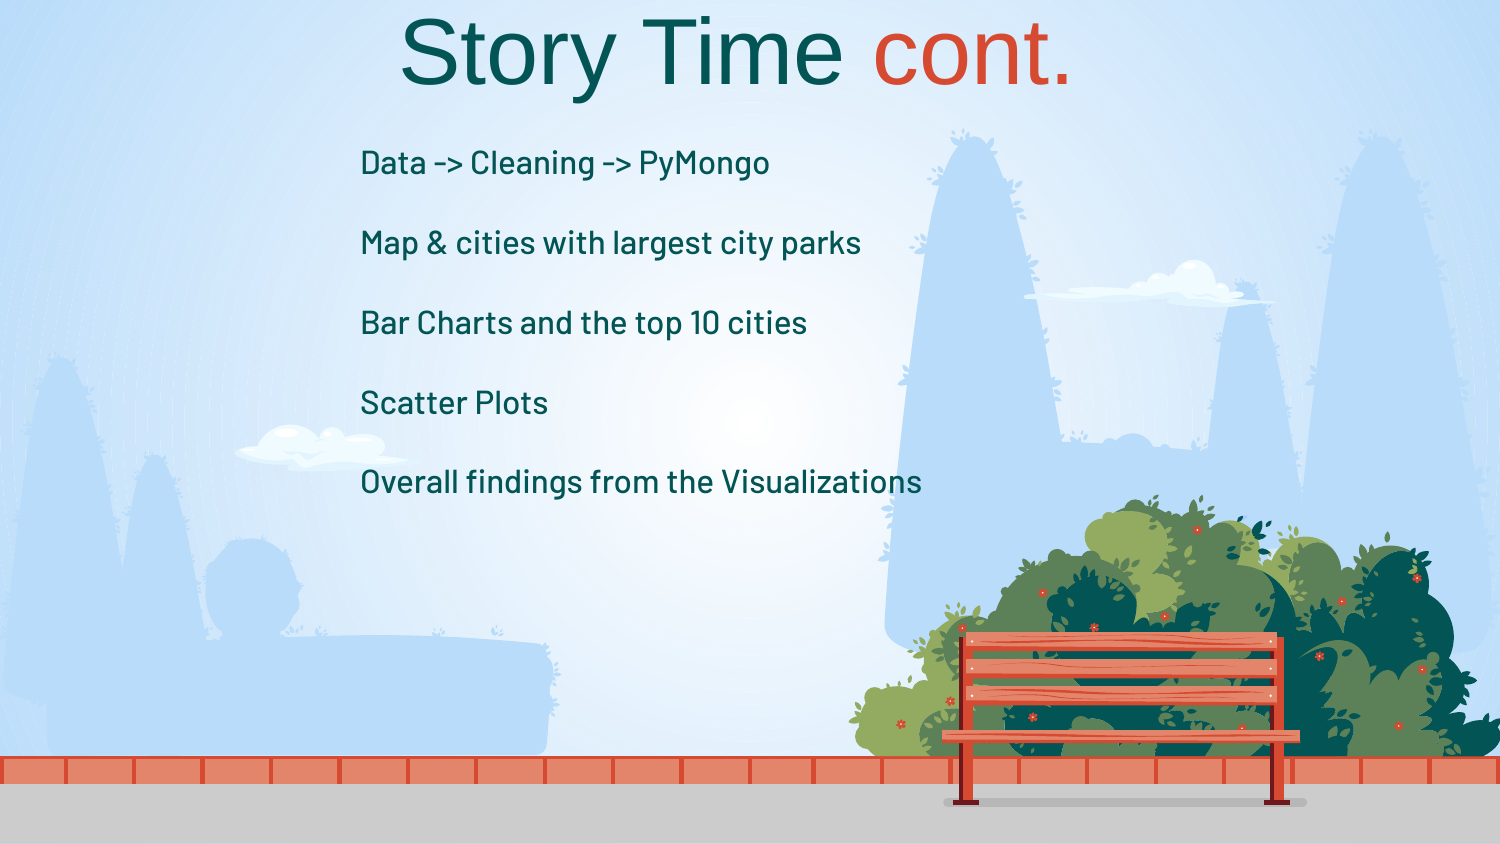

# Story Time cont.

Data -> Cleaning -> PyMongo

Map & cities with largest city parks

Bar Charts and the top 10 cities

Scatter Plots

Overall findings from the Visualizations